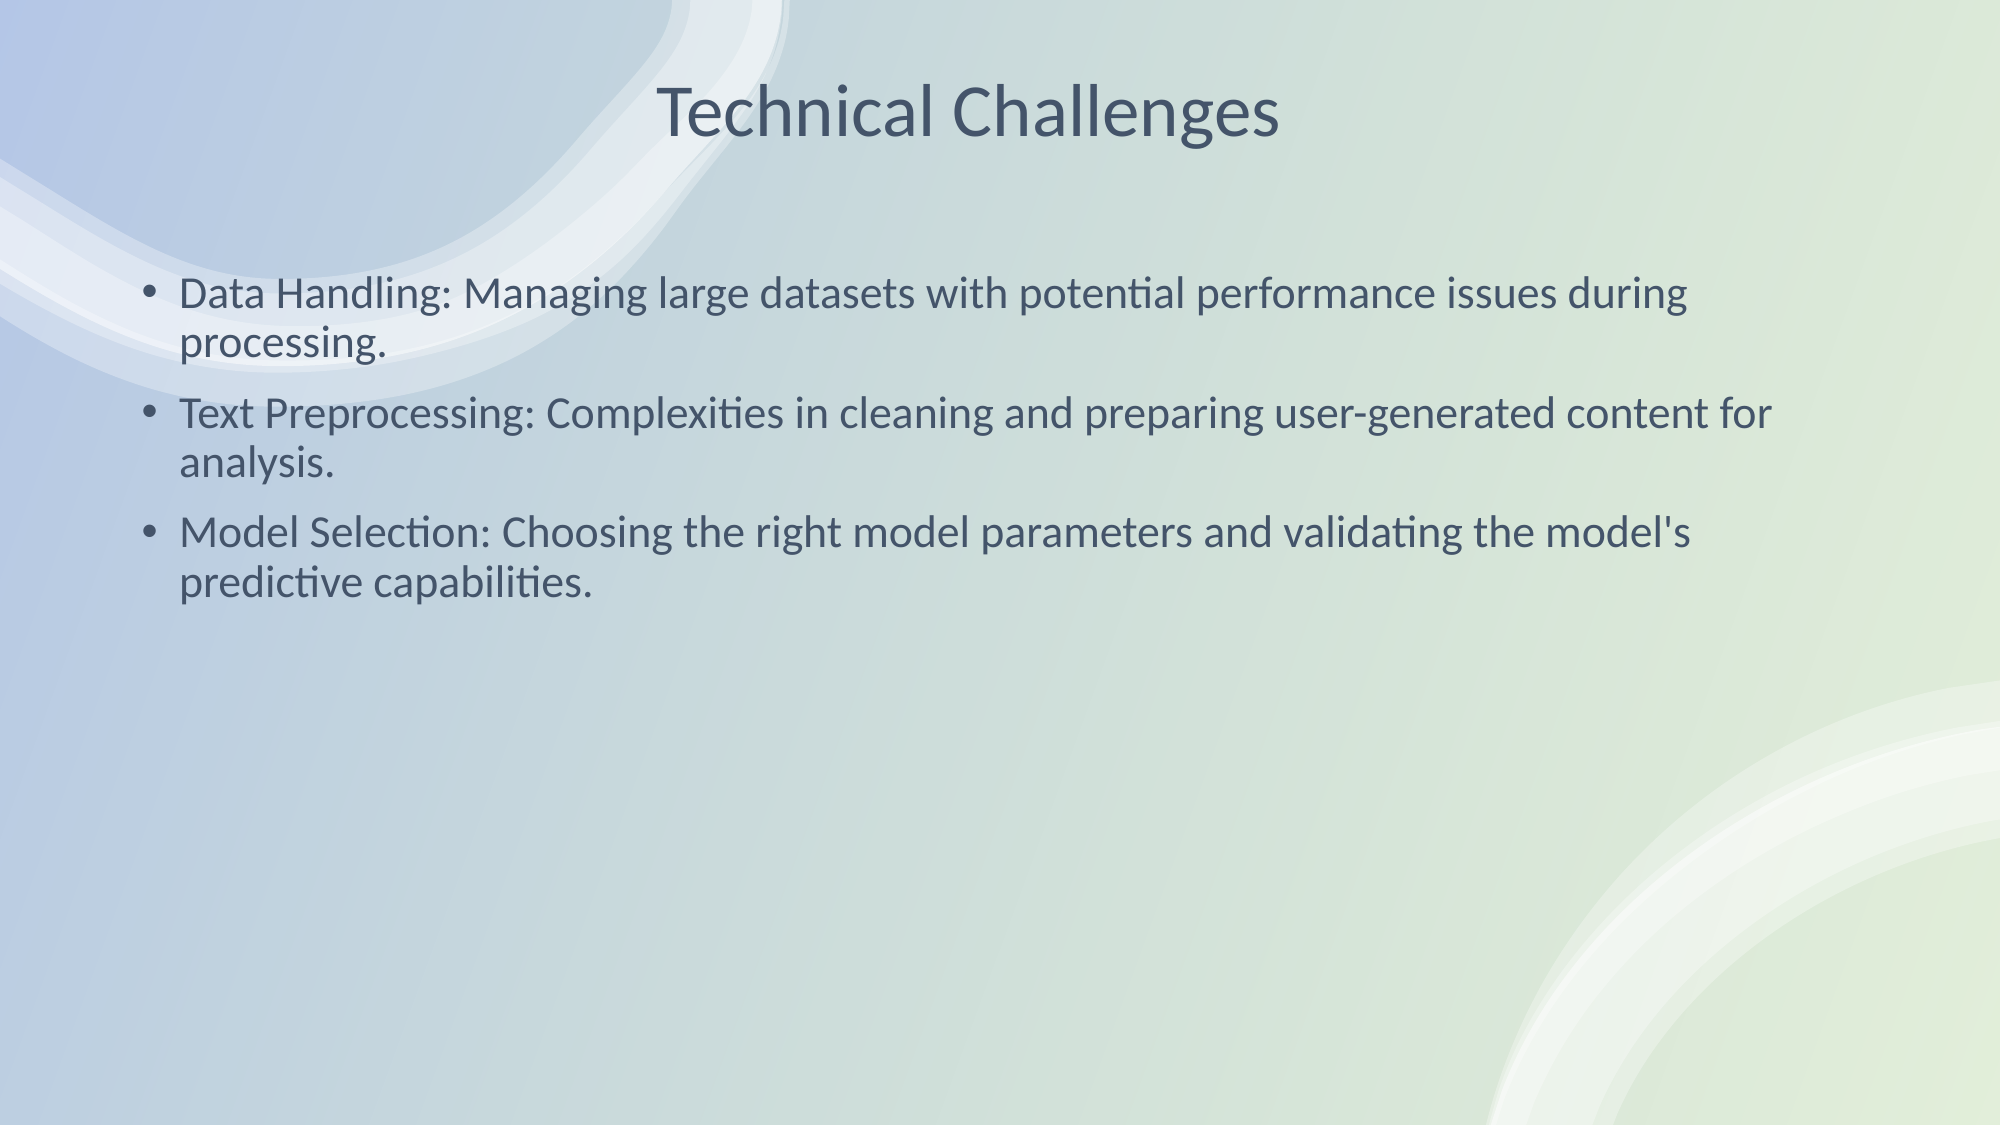

# Technical Challenges

Data Handling: Managing large datasets with potential performance issues during processing.
Text Preprocessing: Complexities in cleaning and preparing user-generated content for analysis.
Model Selection: Choosing the right model parameters and validating the model's predictive capabilities.